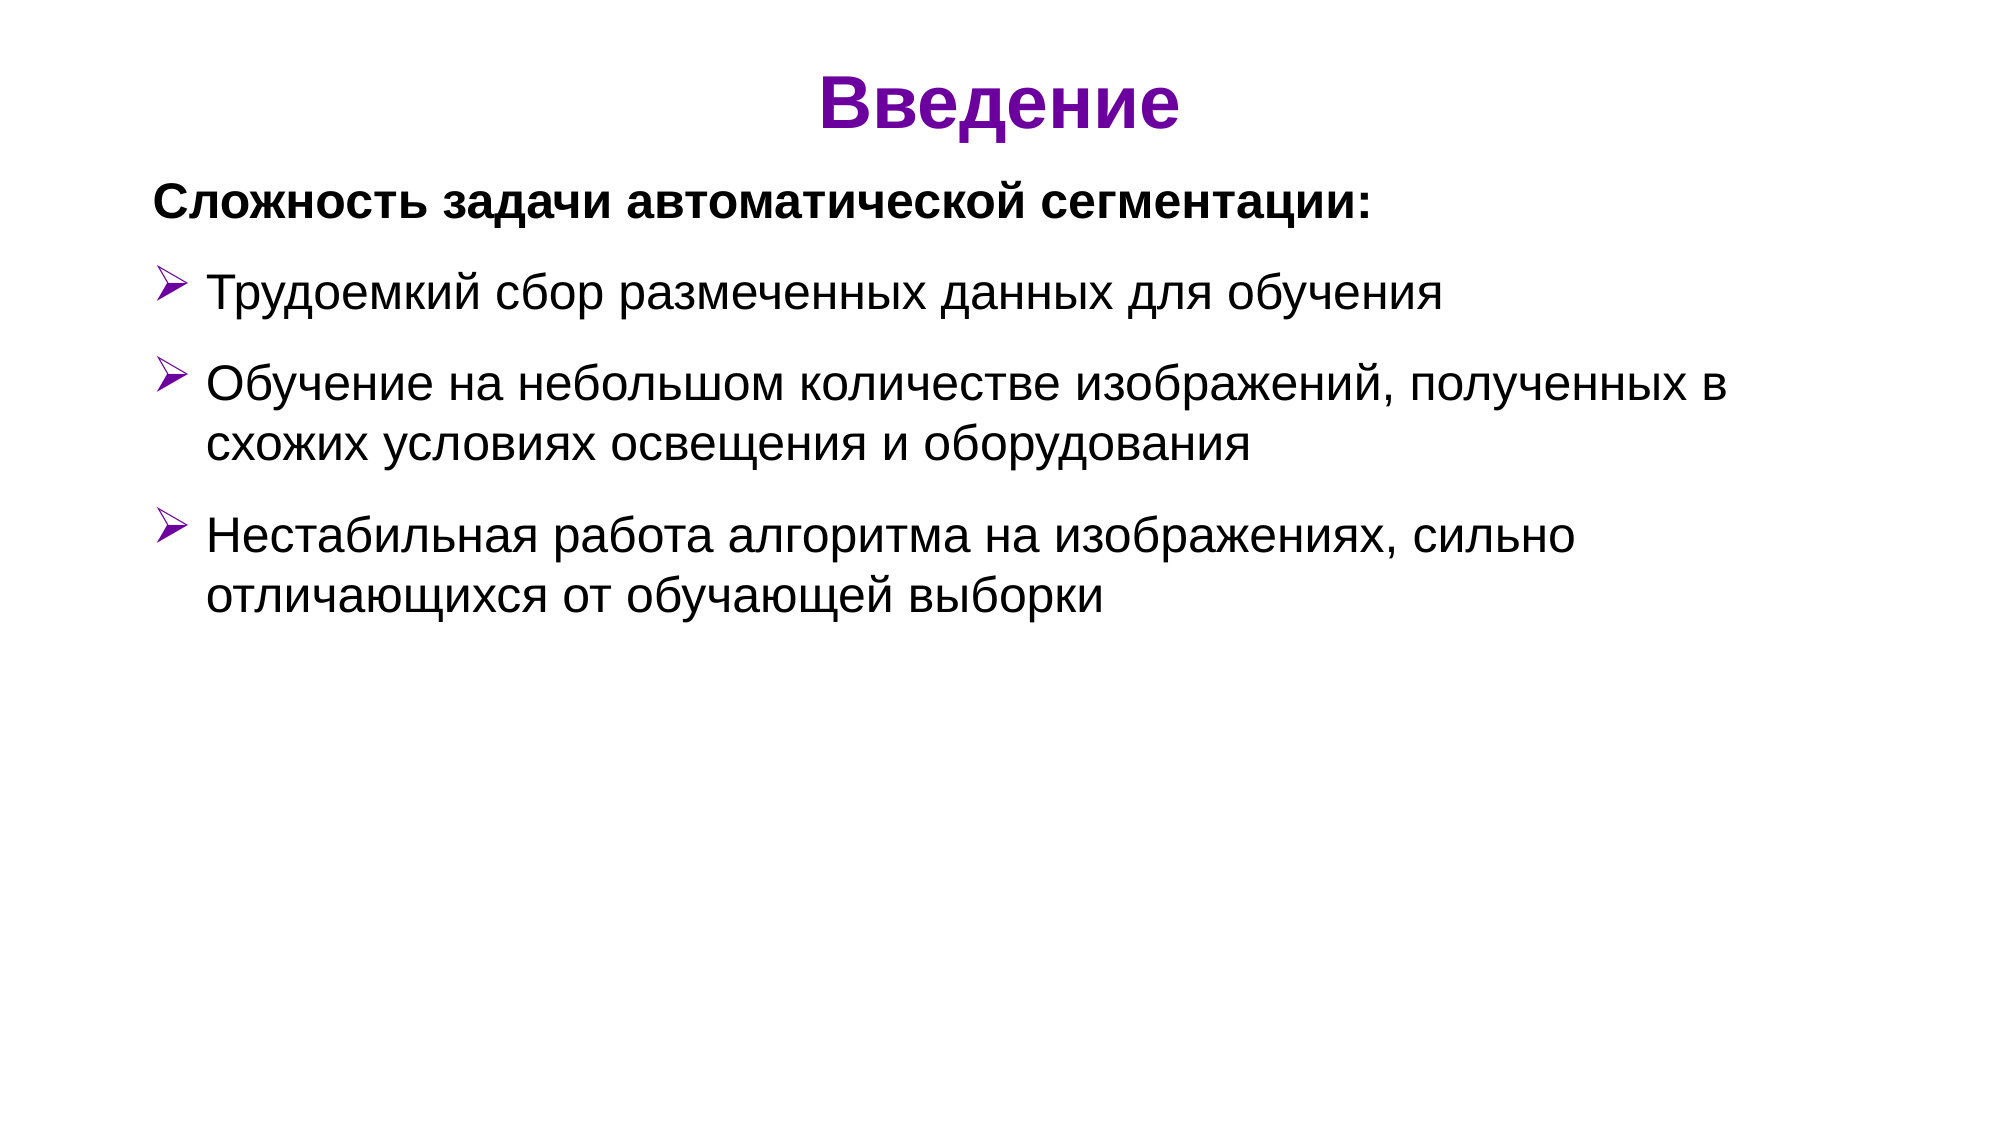

# Введение
Сложность задачи автоматической сегментации:
Трудоемкий сбор размеченных данных для обучения
Обучение на небольшом количестве изображений, полученных в схожих условиях освещения и оборудования
Нестабильная работа алгоритма на изображениях, сильно отличающихся от обучающей выборки